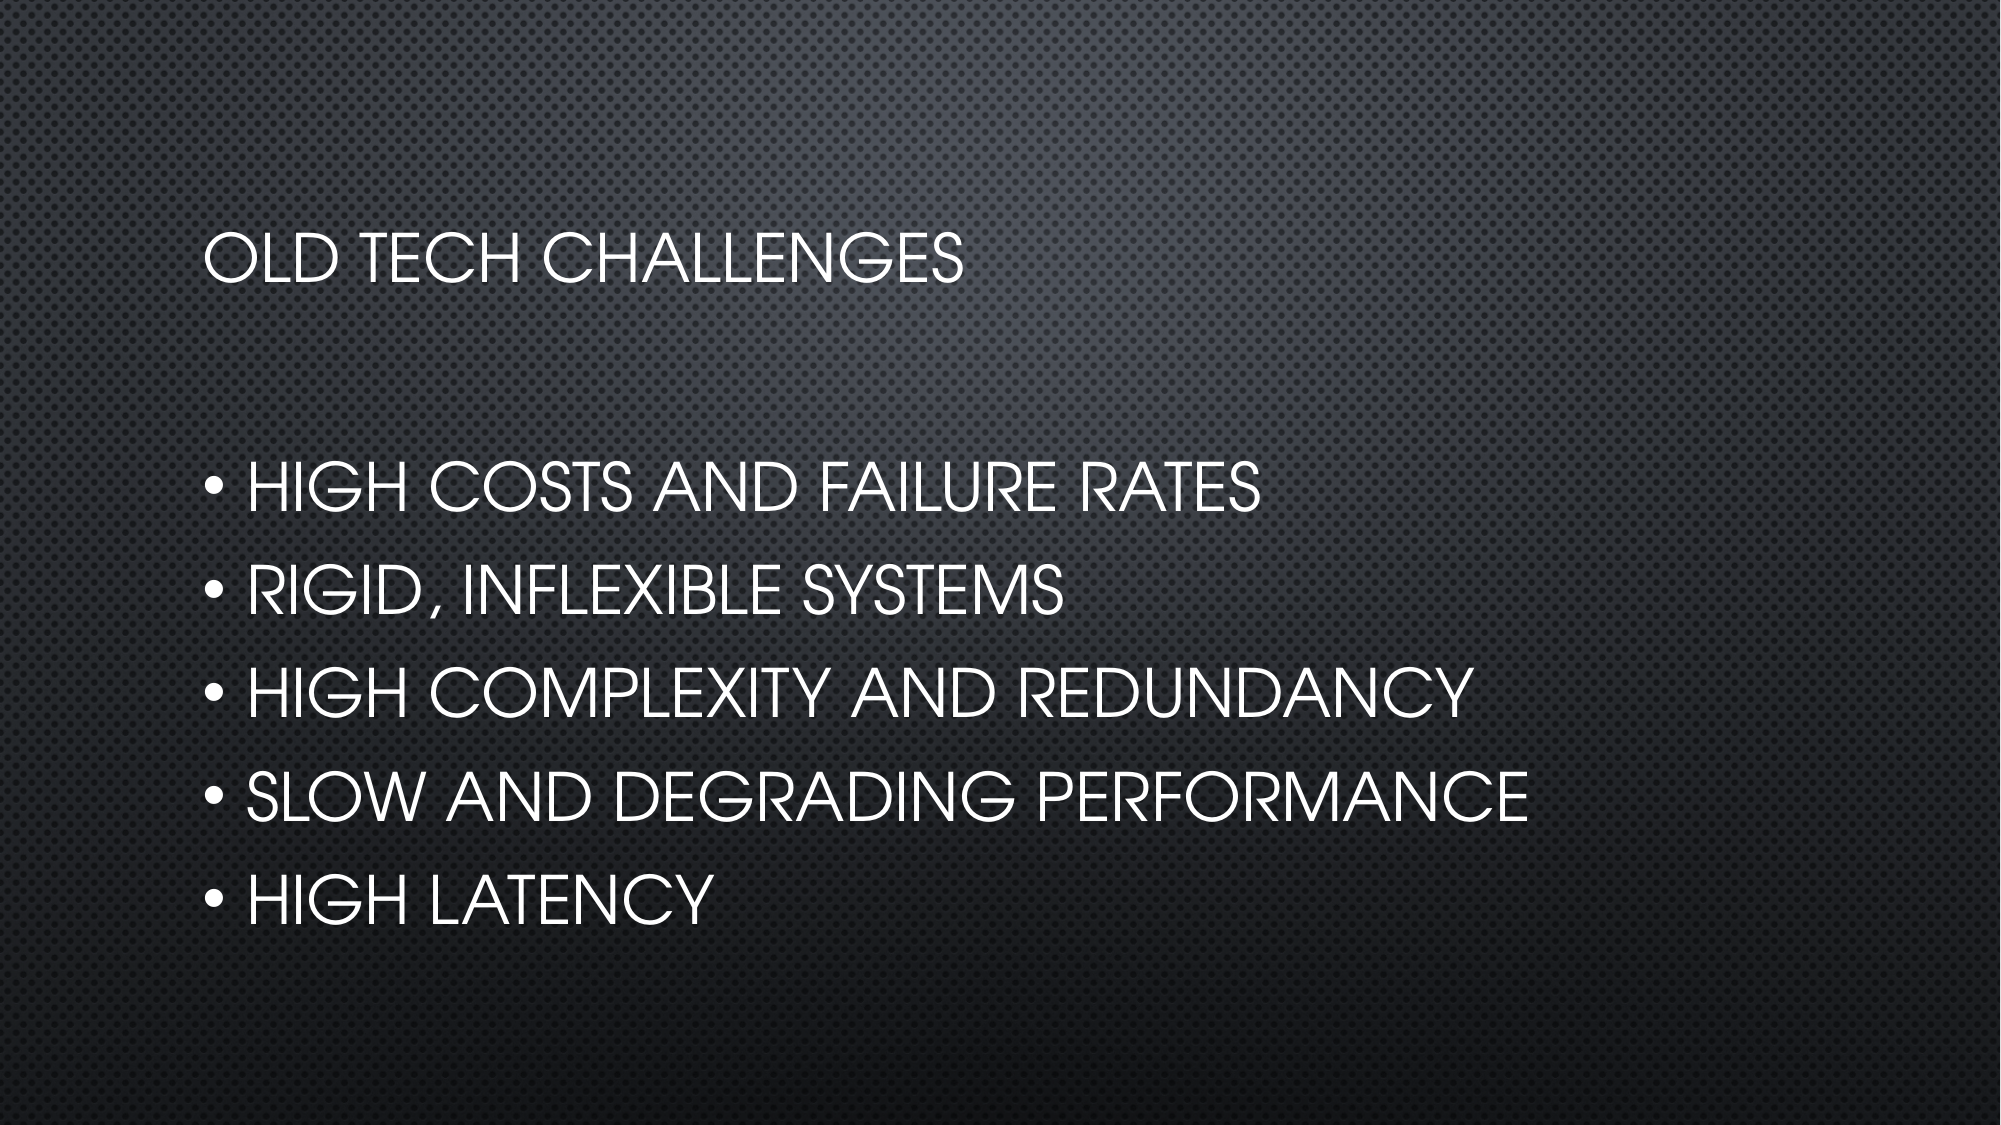

# Old Tech Challenges
High costs and failure rates
Rigid, inflexible systems
High complexity and redundancy
Slow and degrading performance
High latency